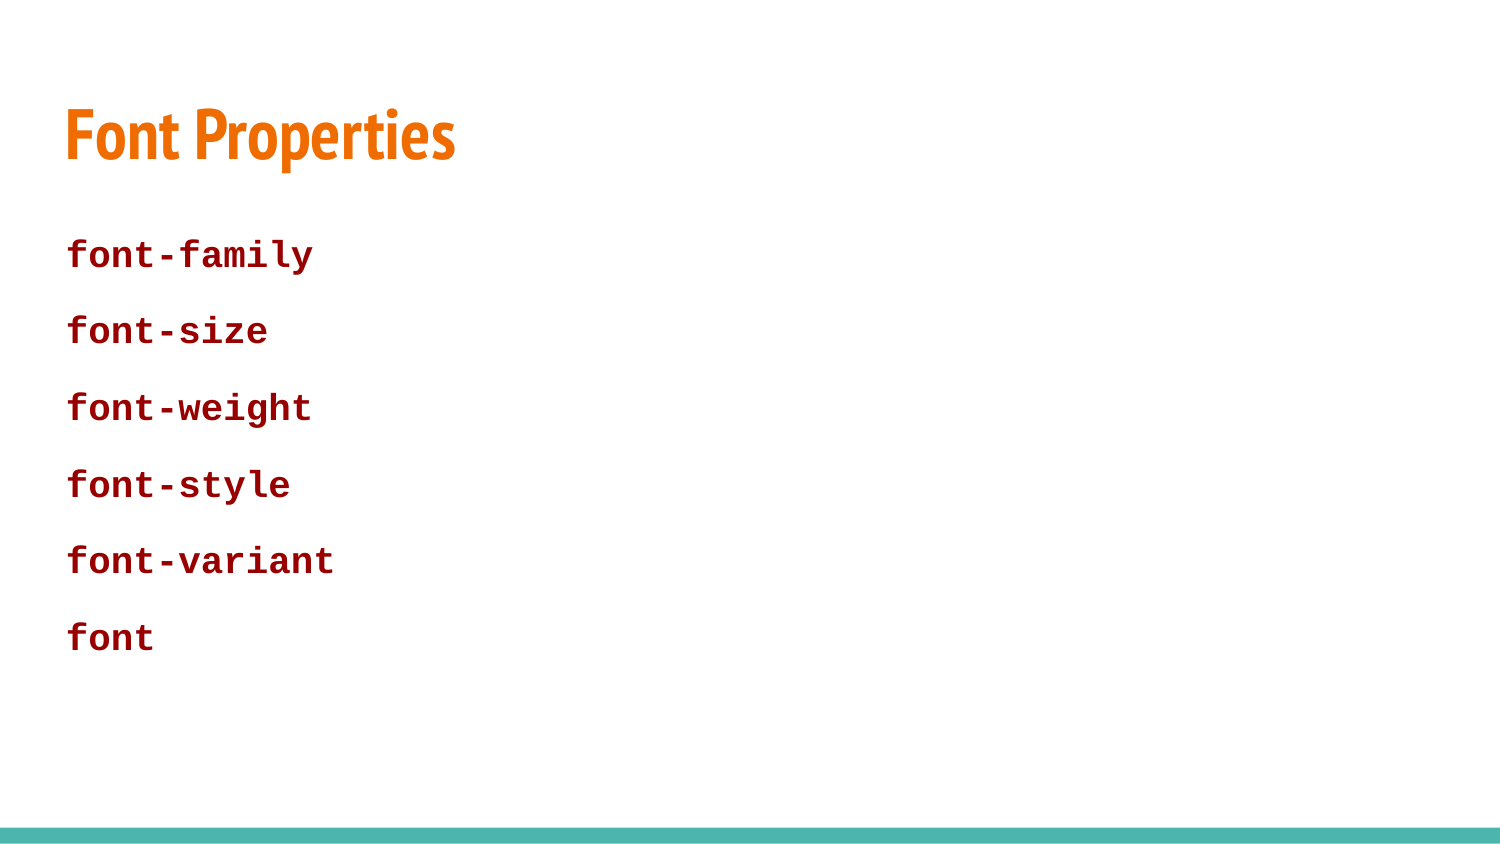

Font Properties
font-family
font-size
font-weight
font-style
font-variant
font